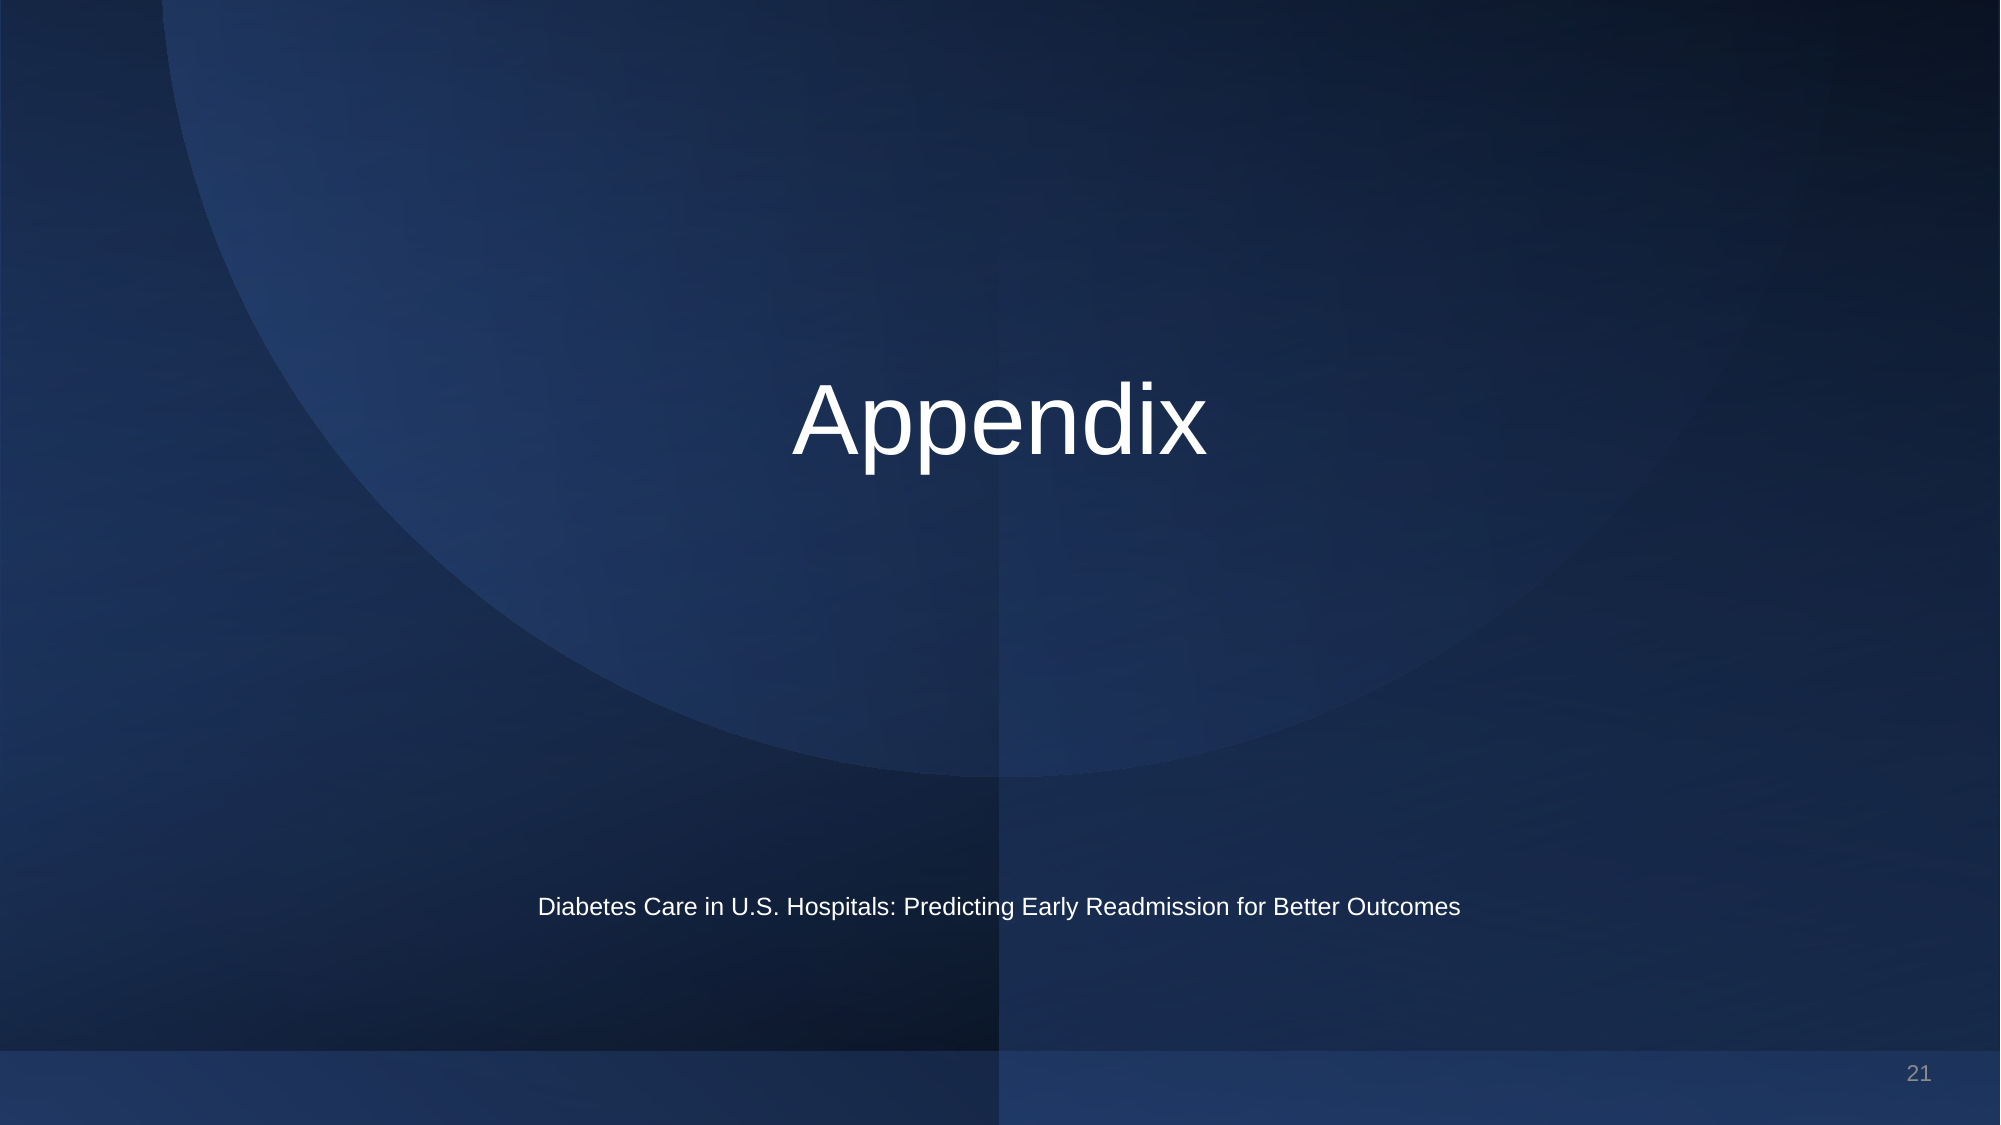

# Appendix
Diabetes Care in U.S. Hospitals: Predicting Early Readmission for Better Outcomes
21